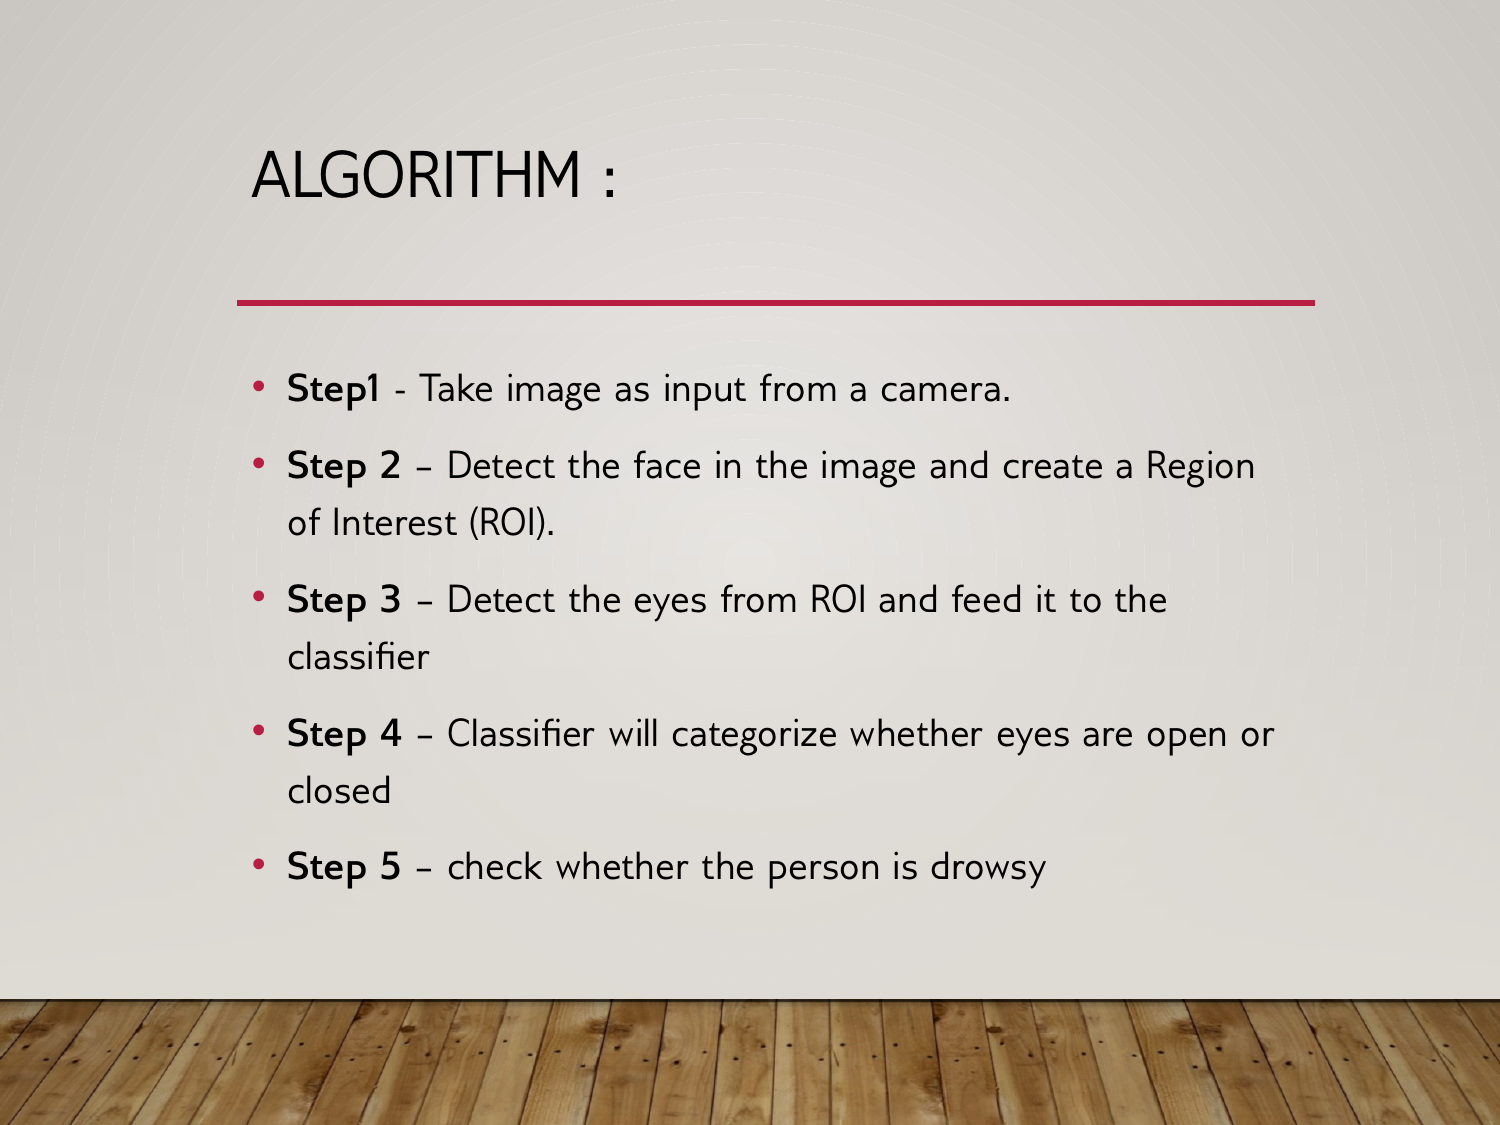

# Algorithm :
Step1 - Take image as input from a camera.
Step 2 – Detect the face in the image and create a Region of Interest (ROI).
Step 3 – Detect the eyes from ROI and feed it to the classifier
Step 4 – Classifier will categorize whether eyes are open or closed
Step 5 – check whether the person is drowsy